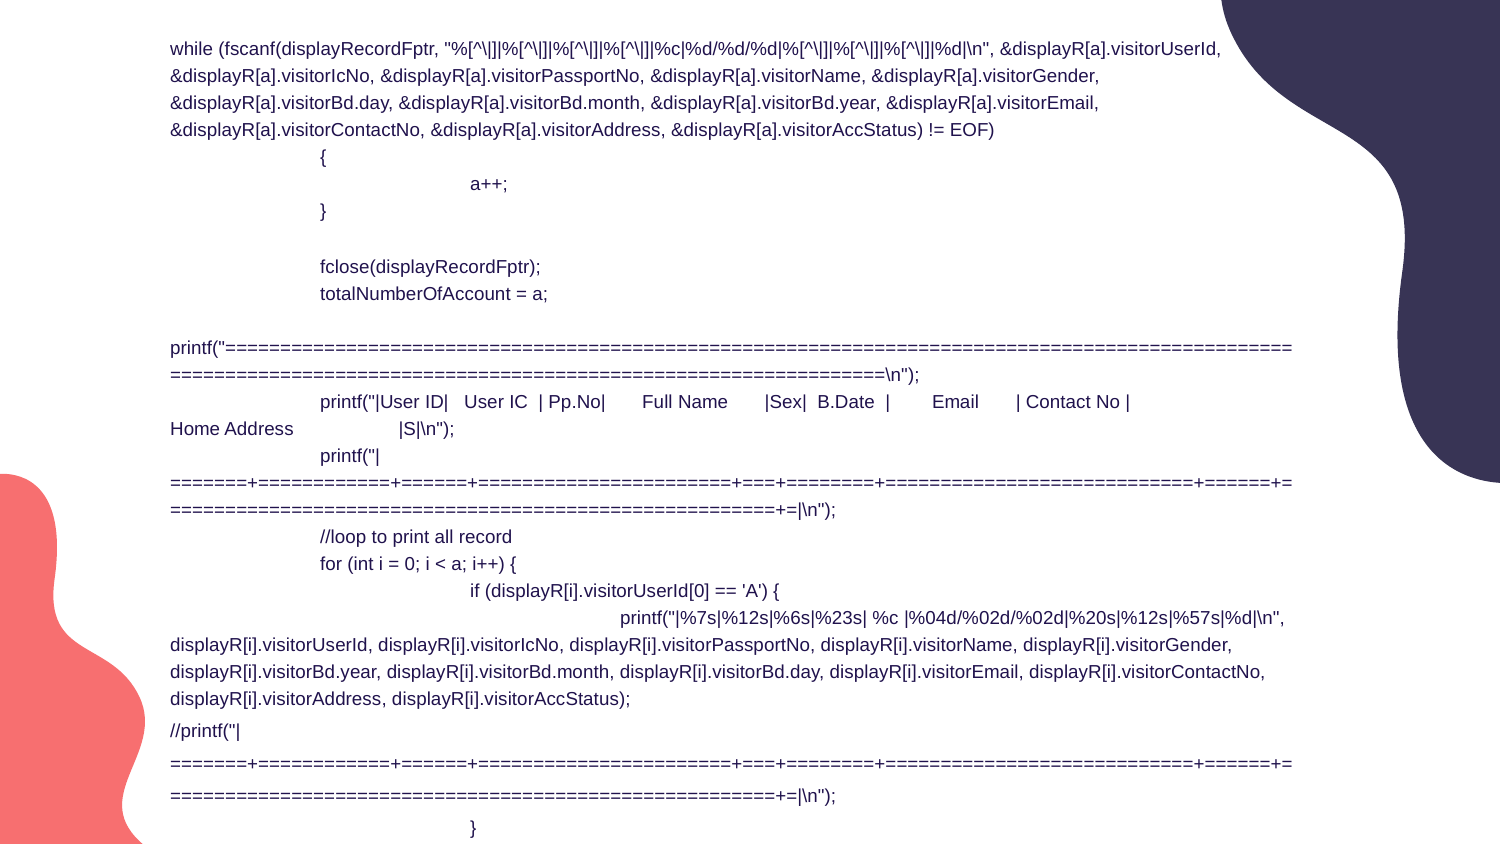

while (fscanf(displayRecordFptr, "%[^\|]|%[^\|]|%[^\|]|%[^\|]|%c|%d/%d/%d|%[^\|]|%[^\|]|%[^\|]|%d|\n", &displayR[a].visitorUserId, &displayR[a].visitorIcNo, &displayR[a].visitorPassportNo, &displayR[a].visitorName, &displayR[a].visitorGender, &displayR[a].visitorBd.day, &displayR[a].visitorBd.month, &displayR[a].visitorBd.year, &displayR[a].visitorEmail, &displayR[a].visitorContactNo, &displayR[a].visitorAddress, &displayR[a].visitorAccStatus) != EOF)
	{
		a++;
	}

	fclose(displayRecordFptr);
	totalNumberOfAccount = a;
	printf("==================================================================================================================================================================\n");
	printf("|User ID|   User IC  | Pp.No|       Full Name       |Sex|  B.Date  |        Email       | Contact No |                         Home Address                    |S|\n");
	printf("|=======+============+======+=======================+===+========+============================+======+========================================================+=|\n");
	//loop to print all record
	for (int i = 0; i < a; i++) {
		if (displayR[i].visitorUserId[0] == 'A') {
			printf("|%7s|%12s|%6s|%23s| %c |%04d/%02d/%02d|%20s|%12s|%57s|%d|\n", displayR[i].visitorUserId, displayR[i].visitorIcNo, displayR[i].visitorPassportNo, displayR[i].visitorName, displayR[i].visitorGender, displayR[i].visitorBd.year, displayR[i].visitorBd.month, displayR[i].visitorBd.day, displayR[i].visitorEmail, displayR[i].visitorContactNo, displayR[i].visitorAddress, displayR[i].visitorAccStatus);
//printf("|=======+============+======+=======================+===+========+============================+======+========================================================+=|\n");
		}
	}